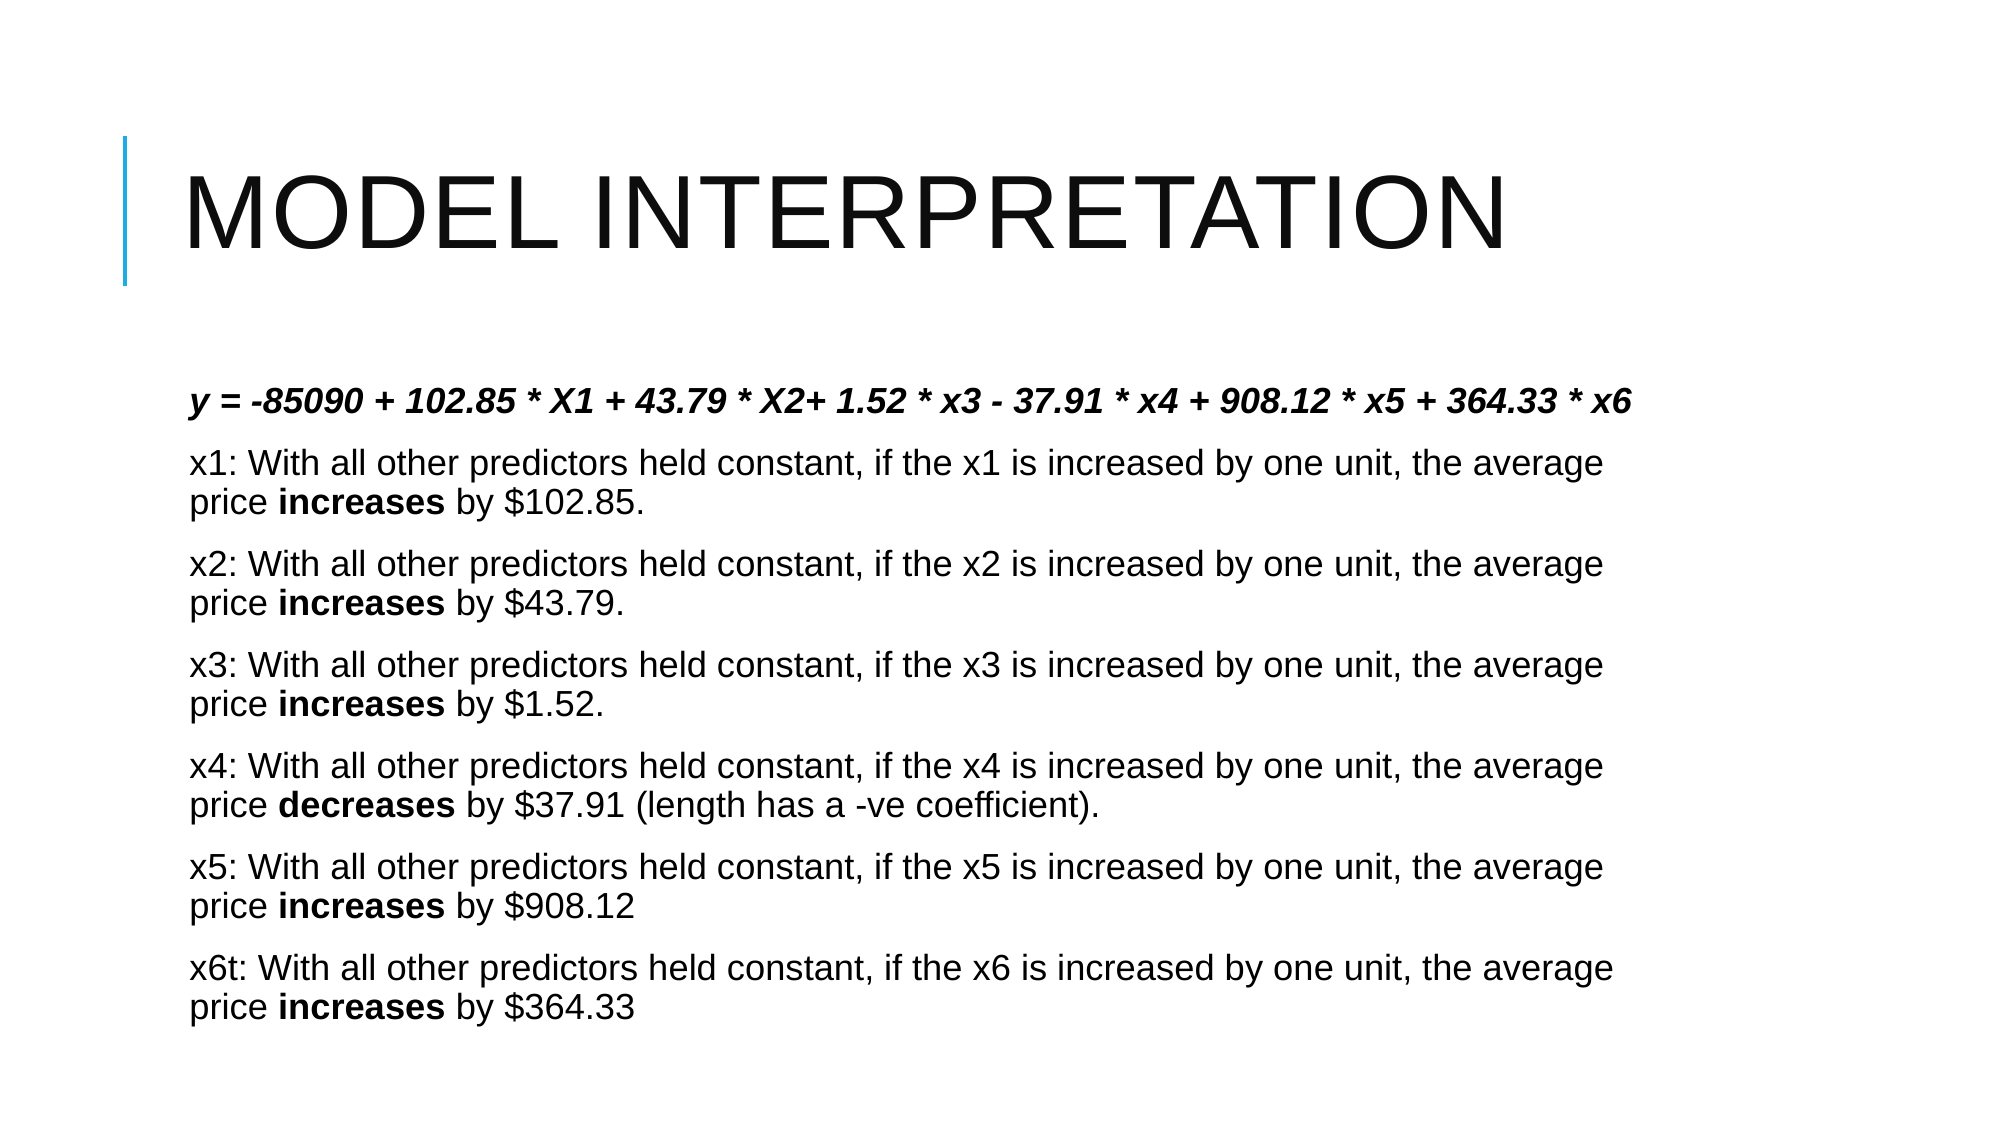

# Model Interpretation
y = -85090 + 102.85 * X1 + 43.79 * X2+ 1.52 * x3 - 37.91 * x4 + 908.12 * x5 + 364.33 * x6
x1: With all other predictors held constant, if the x1 is increased by one unit, the average price increases by $102.85.
x2: With all other predictors held constant, if the x2 is increased by one unit, the average price increases by $43.79.
x3: With all other predictors held constant, if the x3 is increased by one unit, the average price increases by $1.52.
x4: With all other predictors held constant, if the x4 is increased by one unit, the average price decreases by $37.91 (length has a -ve coefficient).
x5: With all other predictors held constant, if the x5 is increased by one unit, the average price increases by $908.12
x6t: With all other predictors held constant, if the x6 is increased by one unit, the average price increases by $364.33